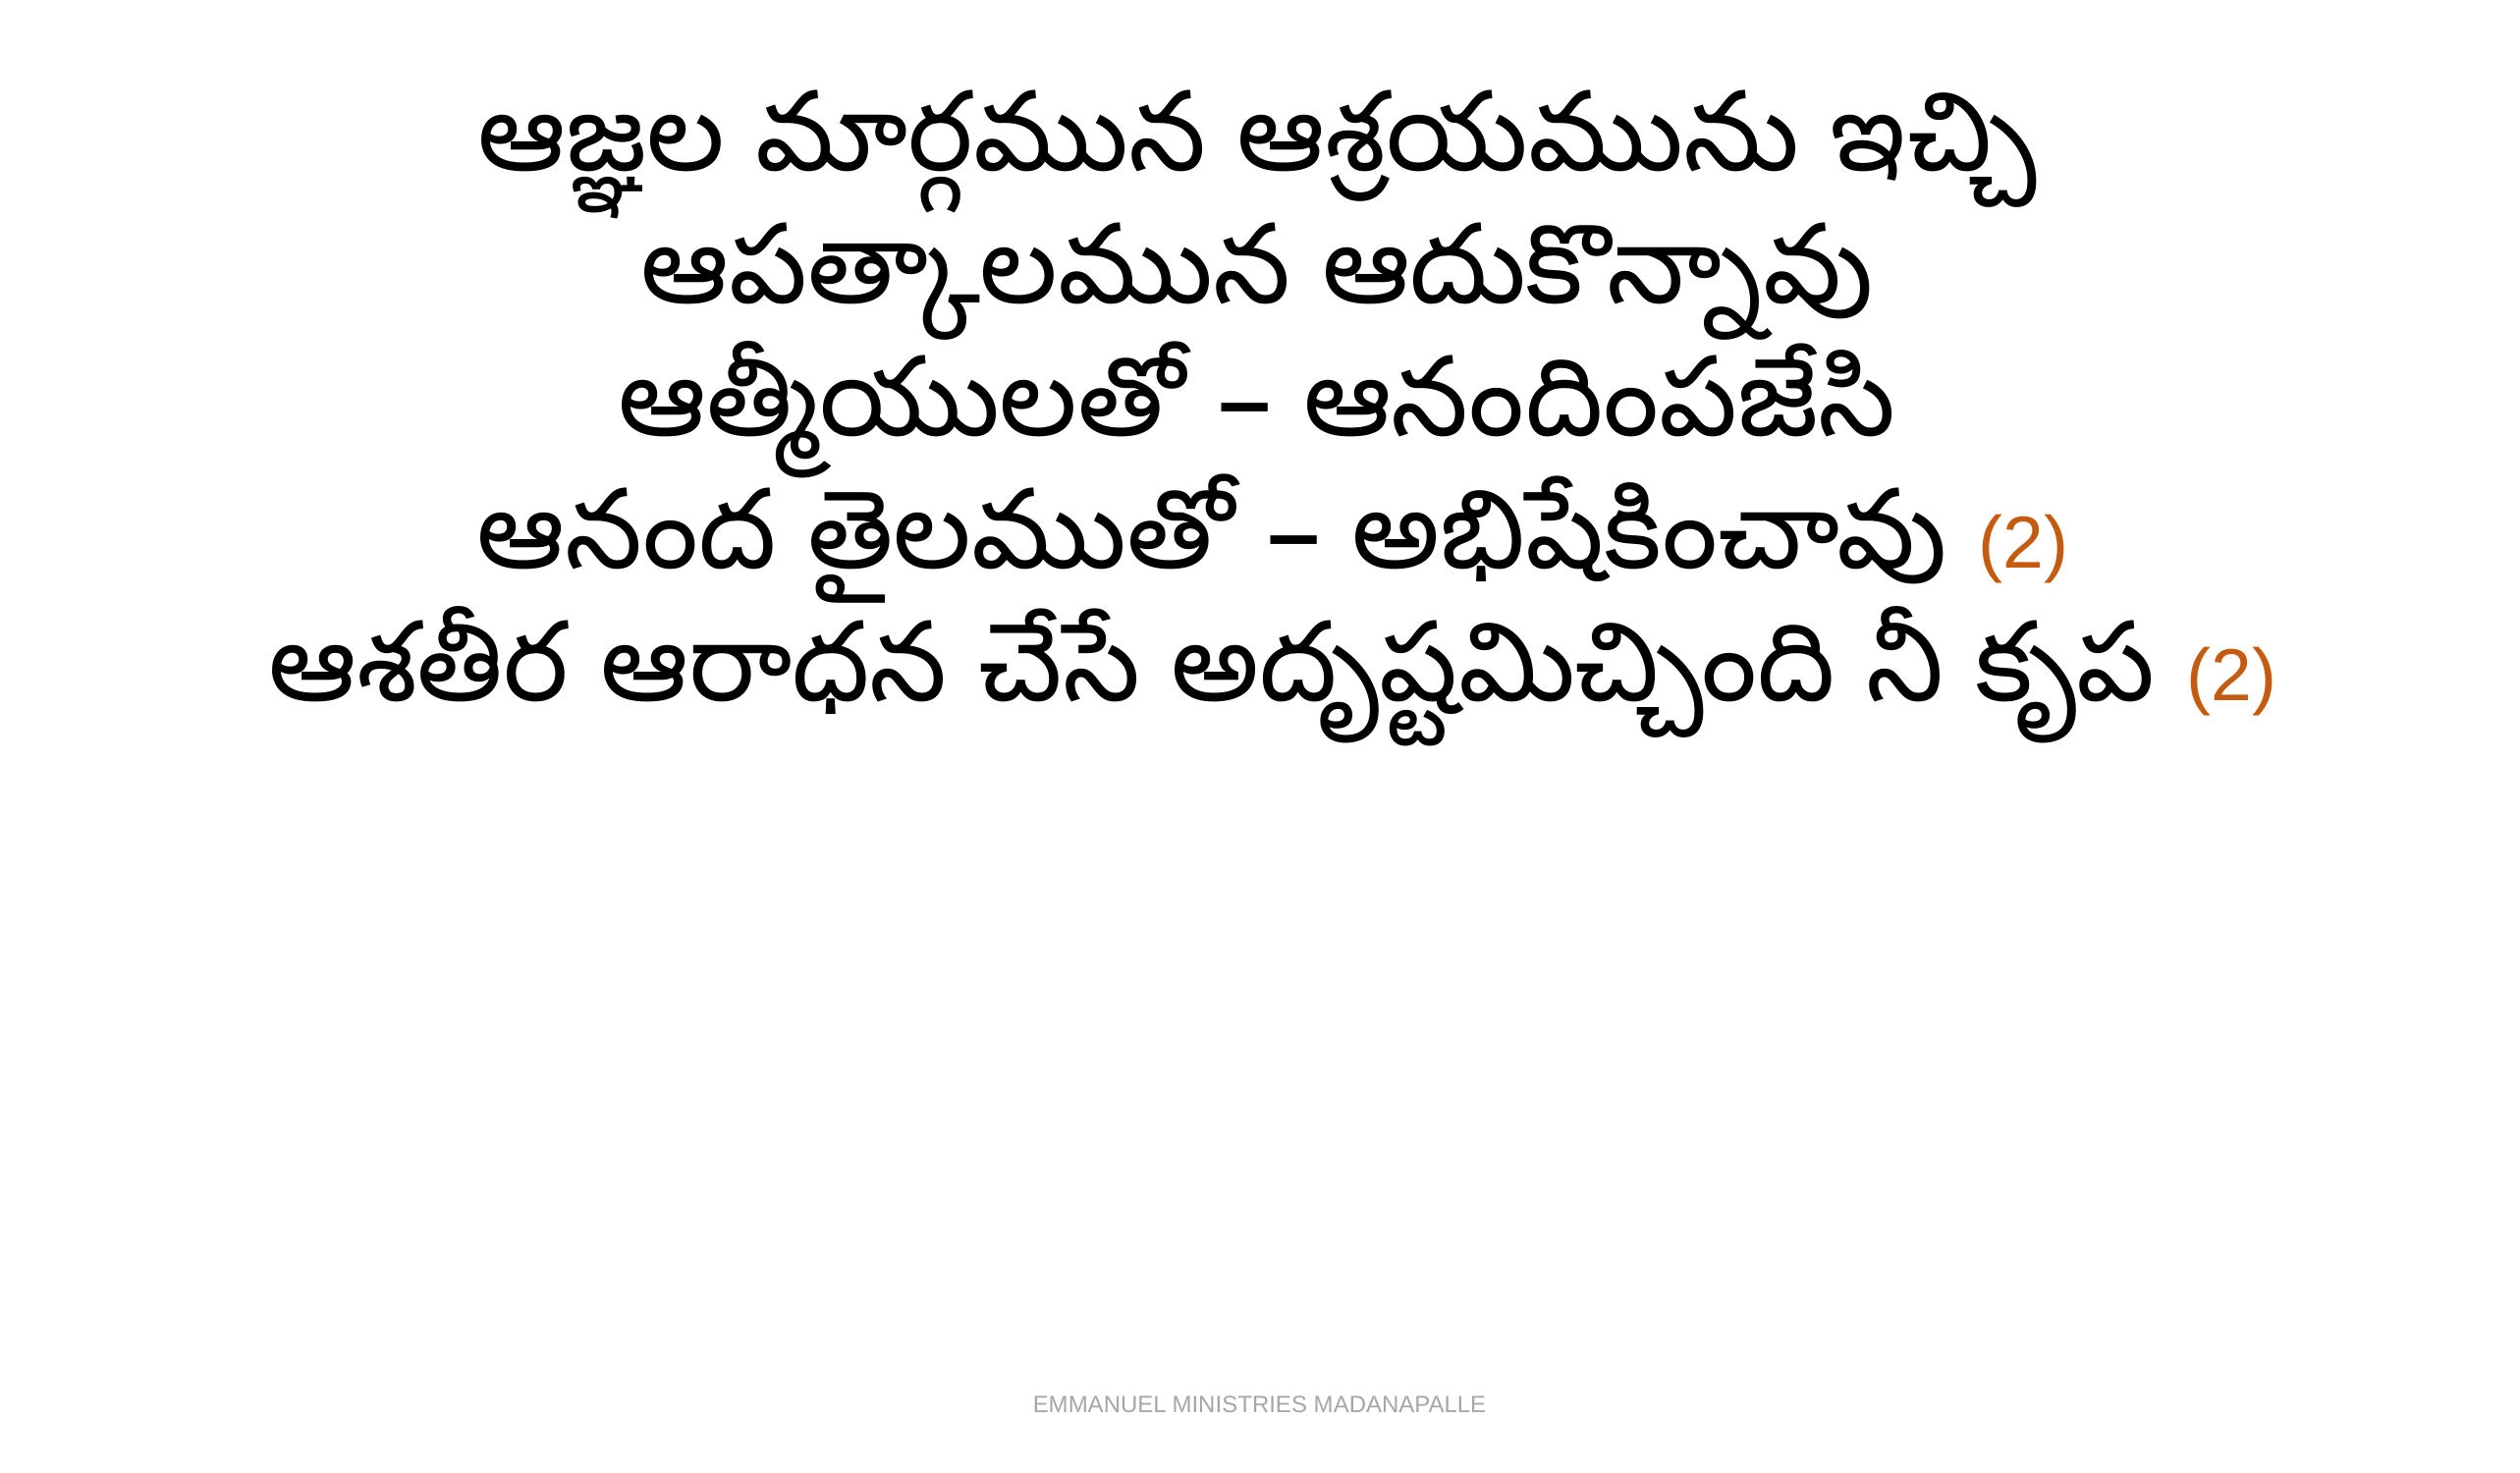

ఆజ్ఞల మార్గమున ఆశ్రయమును ఇచ్చి
ఆపత్కాలమున ఆదుకొన్నావు
ఆత్మీయులతో – ఆనందింపజేసి
ఆనంద తైలముతో – అభిషేకించావు (2)
ఆశతీర ఆరాధన చేసే అదృష్టమిచ్చింది నీ కృప (2)